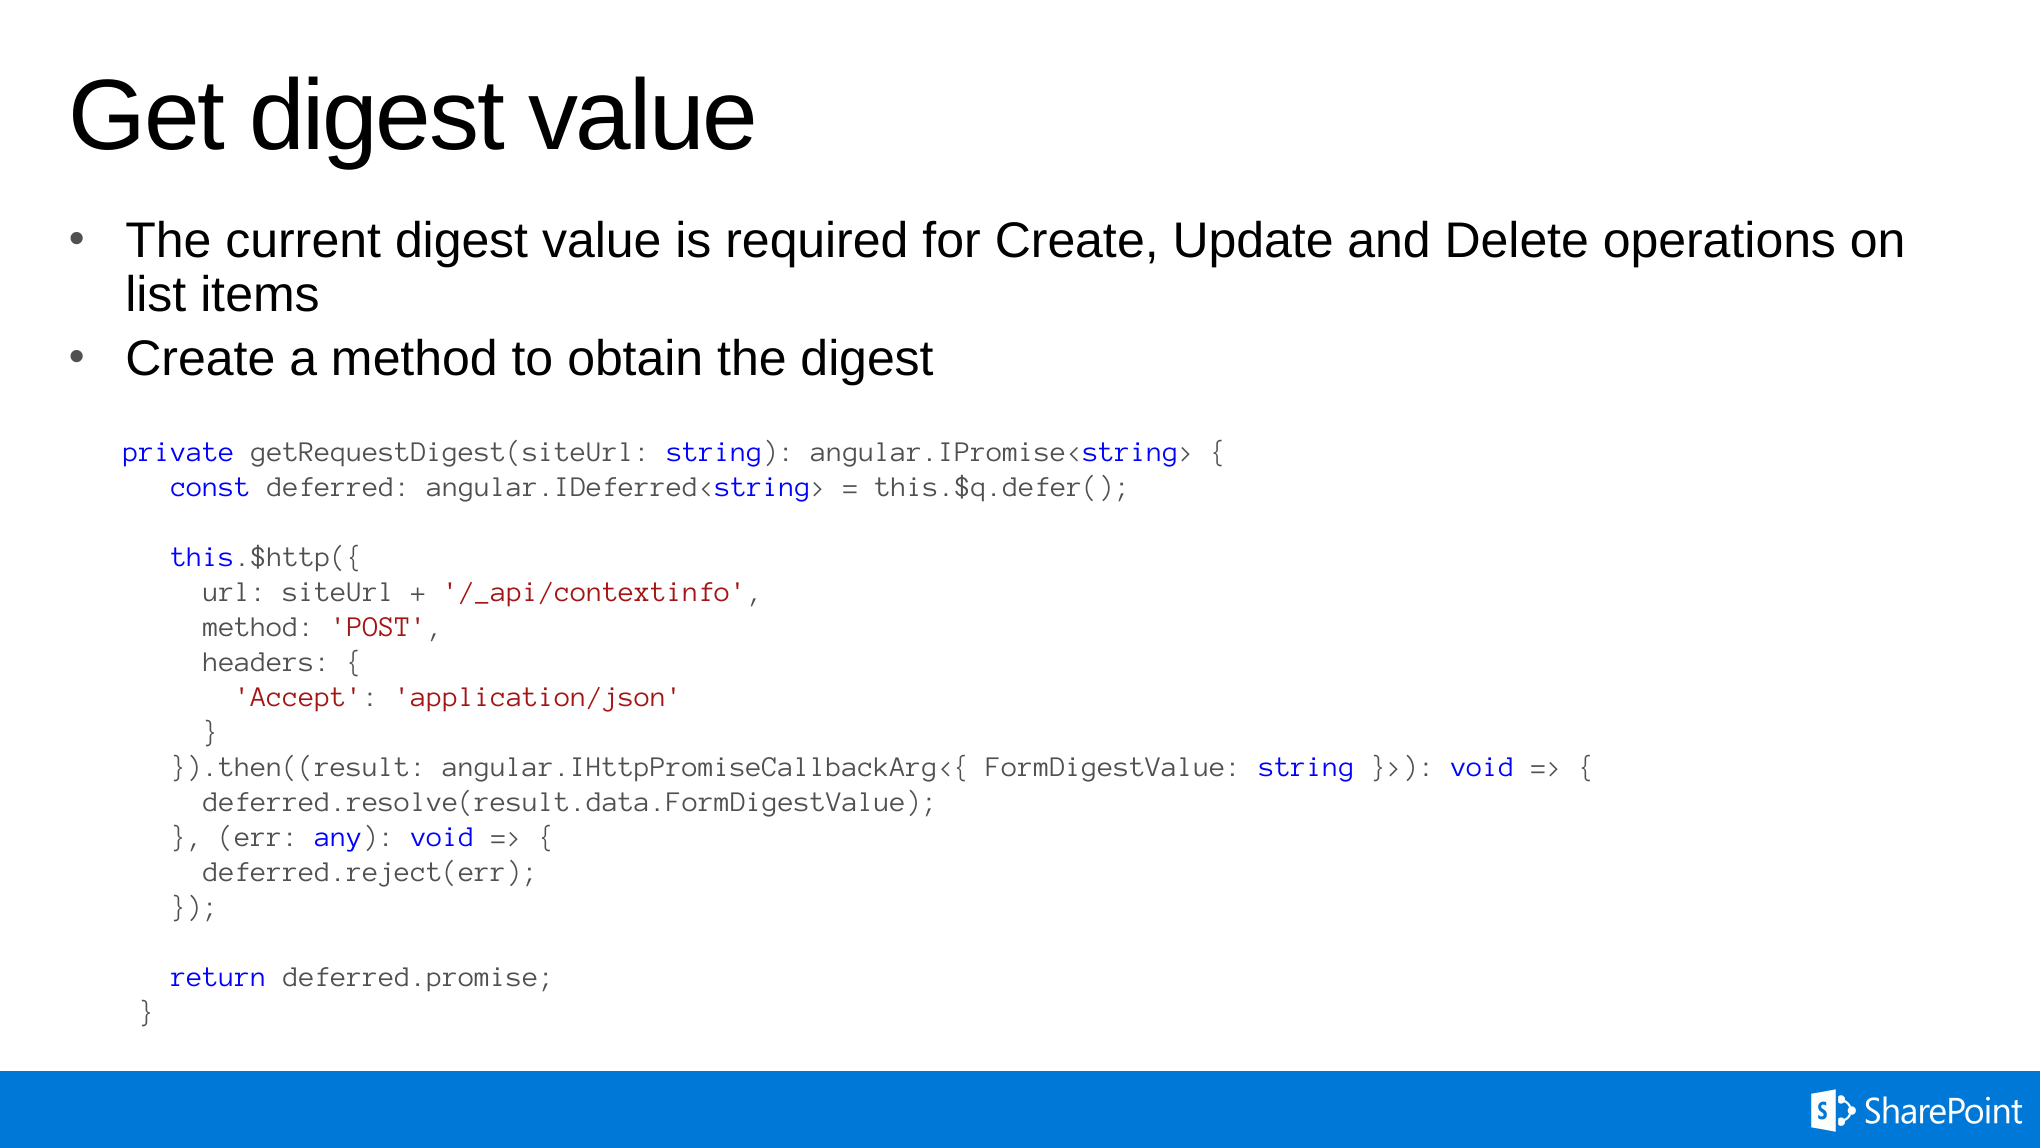

# Get digest value
The current digest value is required for Create, Update and Delete operations on list items
Create a method to obtain the digest
 private getRequestDigest(siteUrl: string): angular.IPromise<string> {
    const deferred: angular.IDeferred<string> = this.$q.defer();

    this.$http({
      url: siteUrl + '/_api/contextinfo',
      method: 'POST',
      headers: {
        'Accept': 'application/json'
      }
    }).then((result: angular.IHttpPromiseCallbackArg<{ FormDigestValue: string }>): void => {
      deferred.resolve(result.data.FormDigestValue);
    }, (err: any): void => {
      deferred.reject(err);
    });

    return deferred.promise;
  }